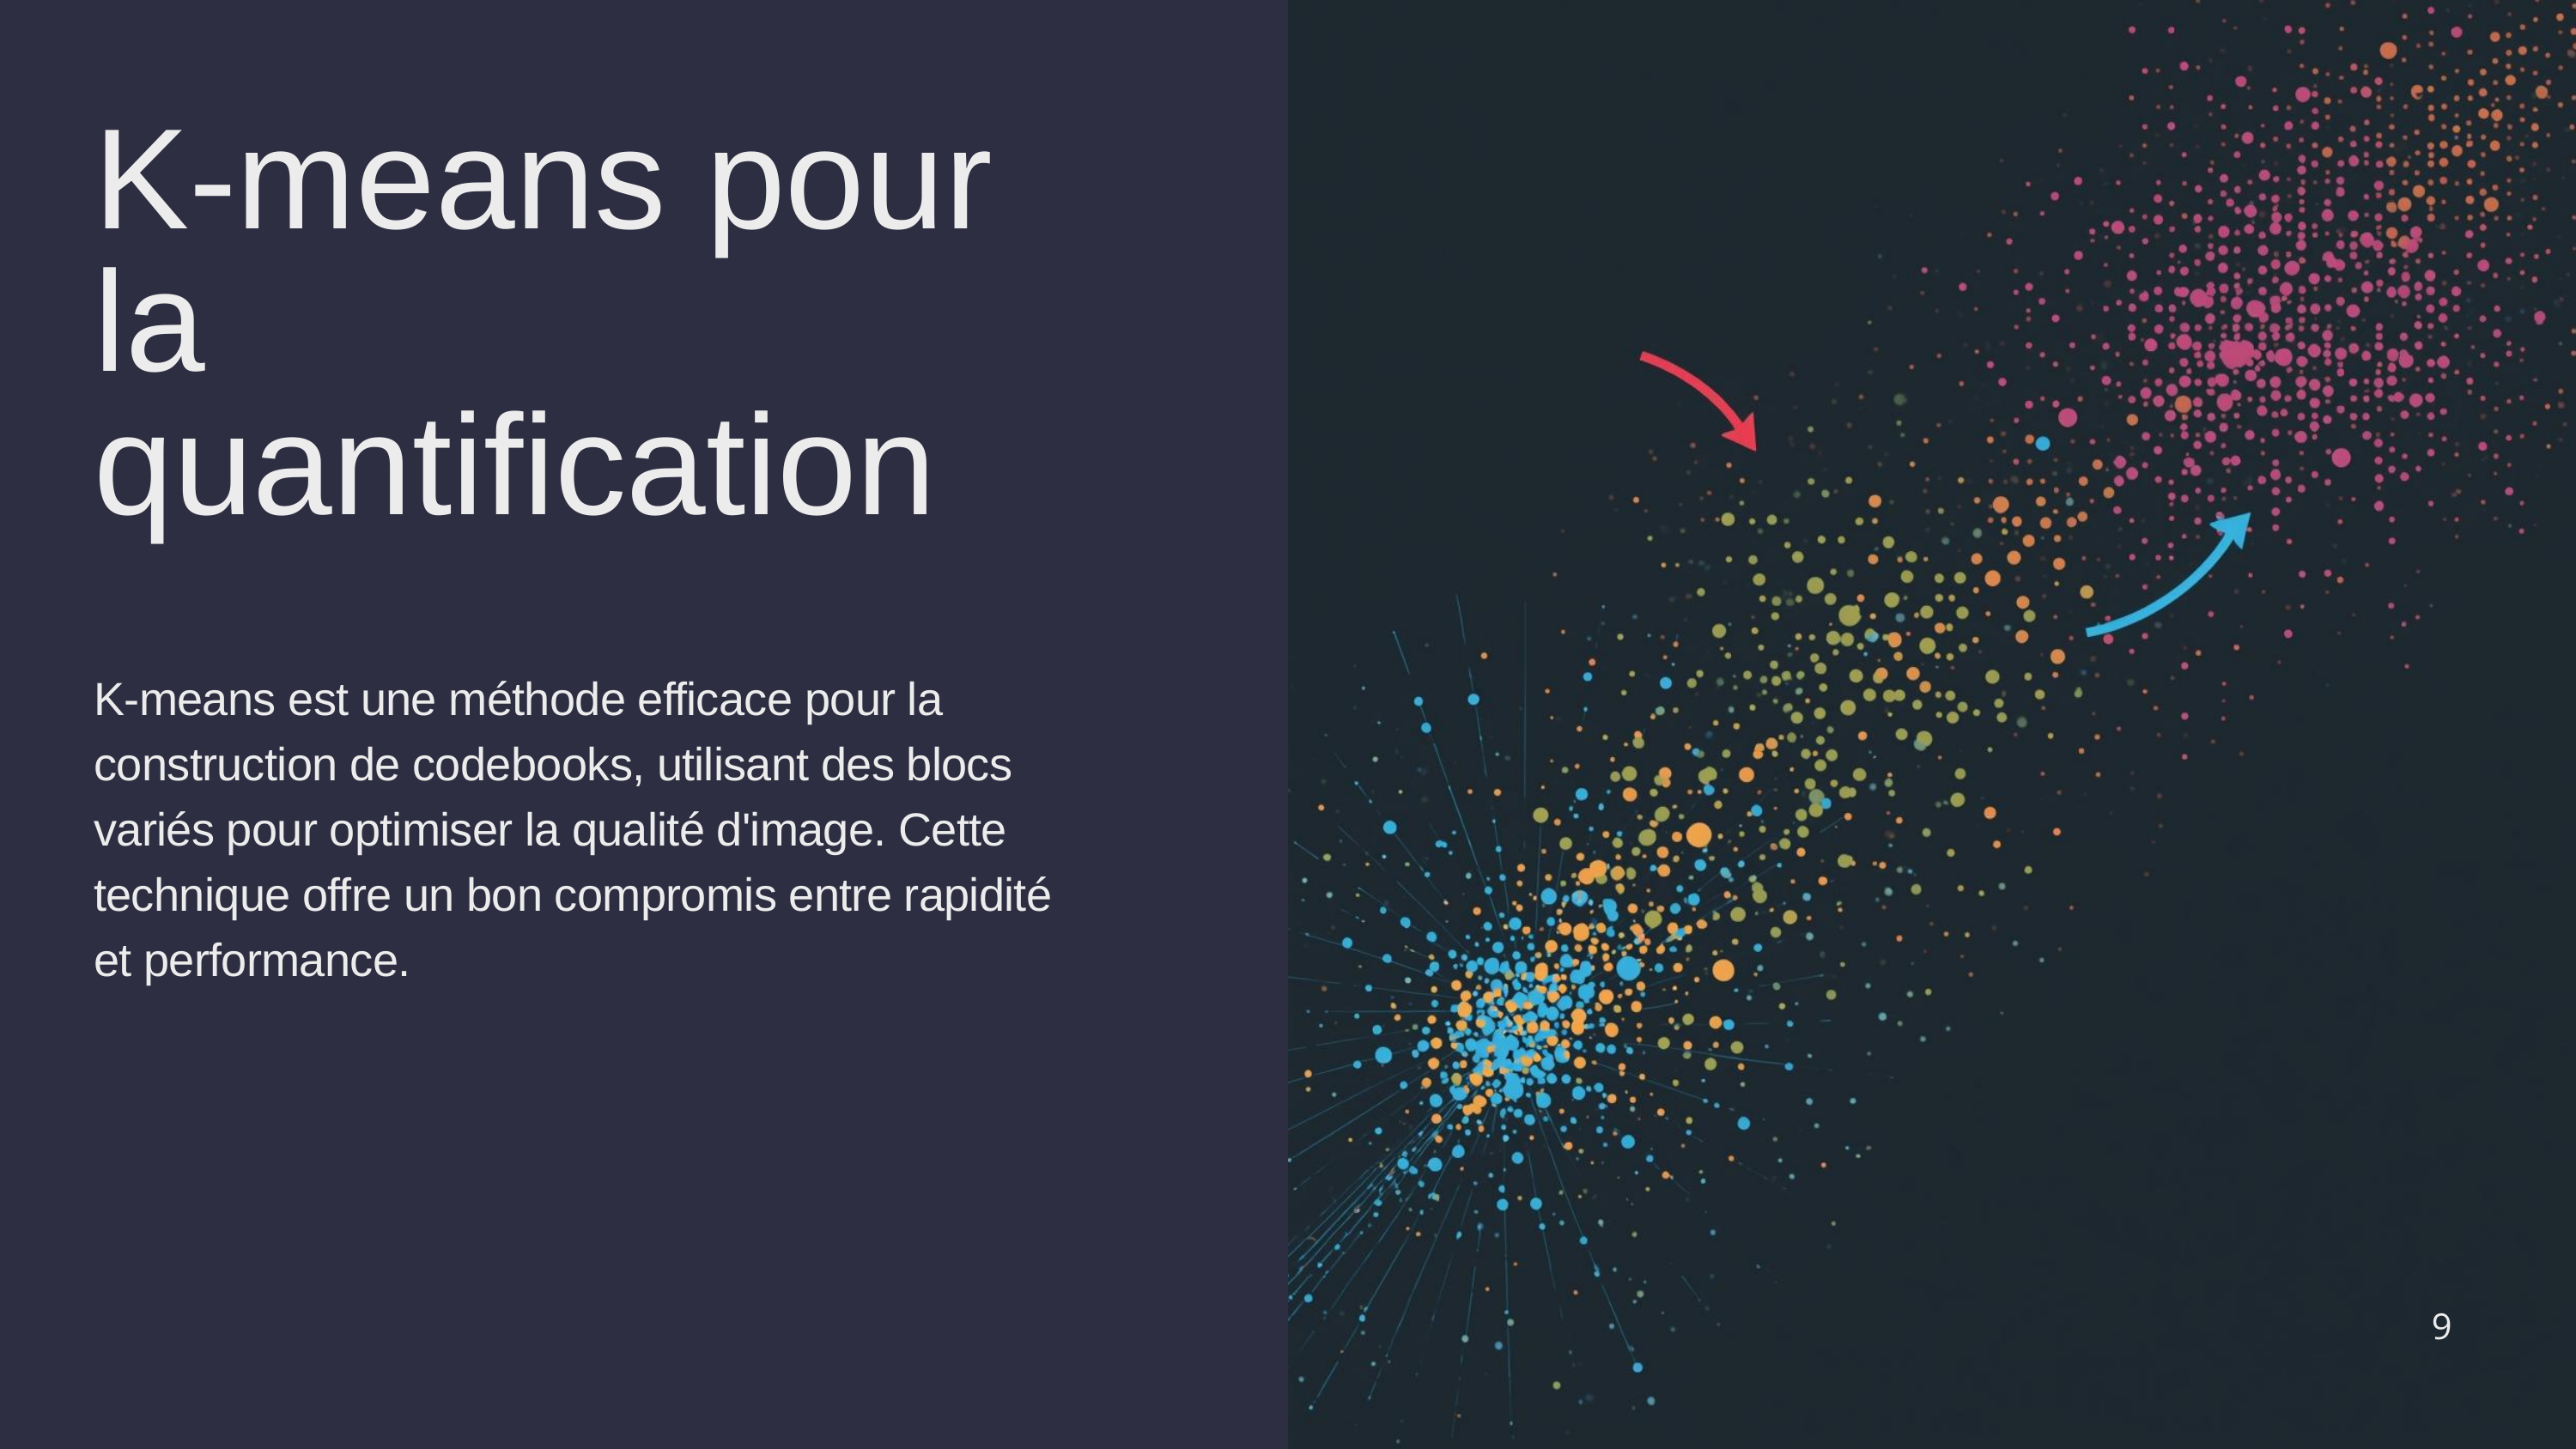

K-means pour la quantification
K-means est une méthode efficace pour la construction de codebooks, utilisant des blocs variés pour optimiser la qualité d'image. Cette technique offre un bon compromis entre rapidité et performance.
9